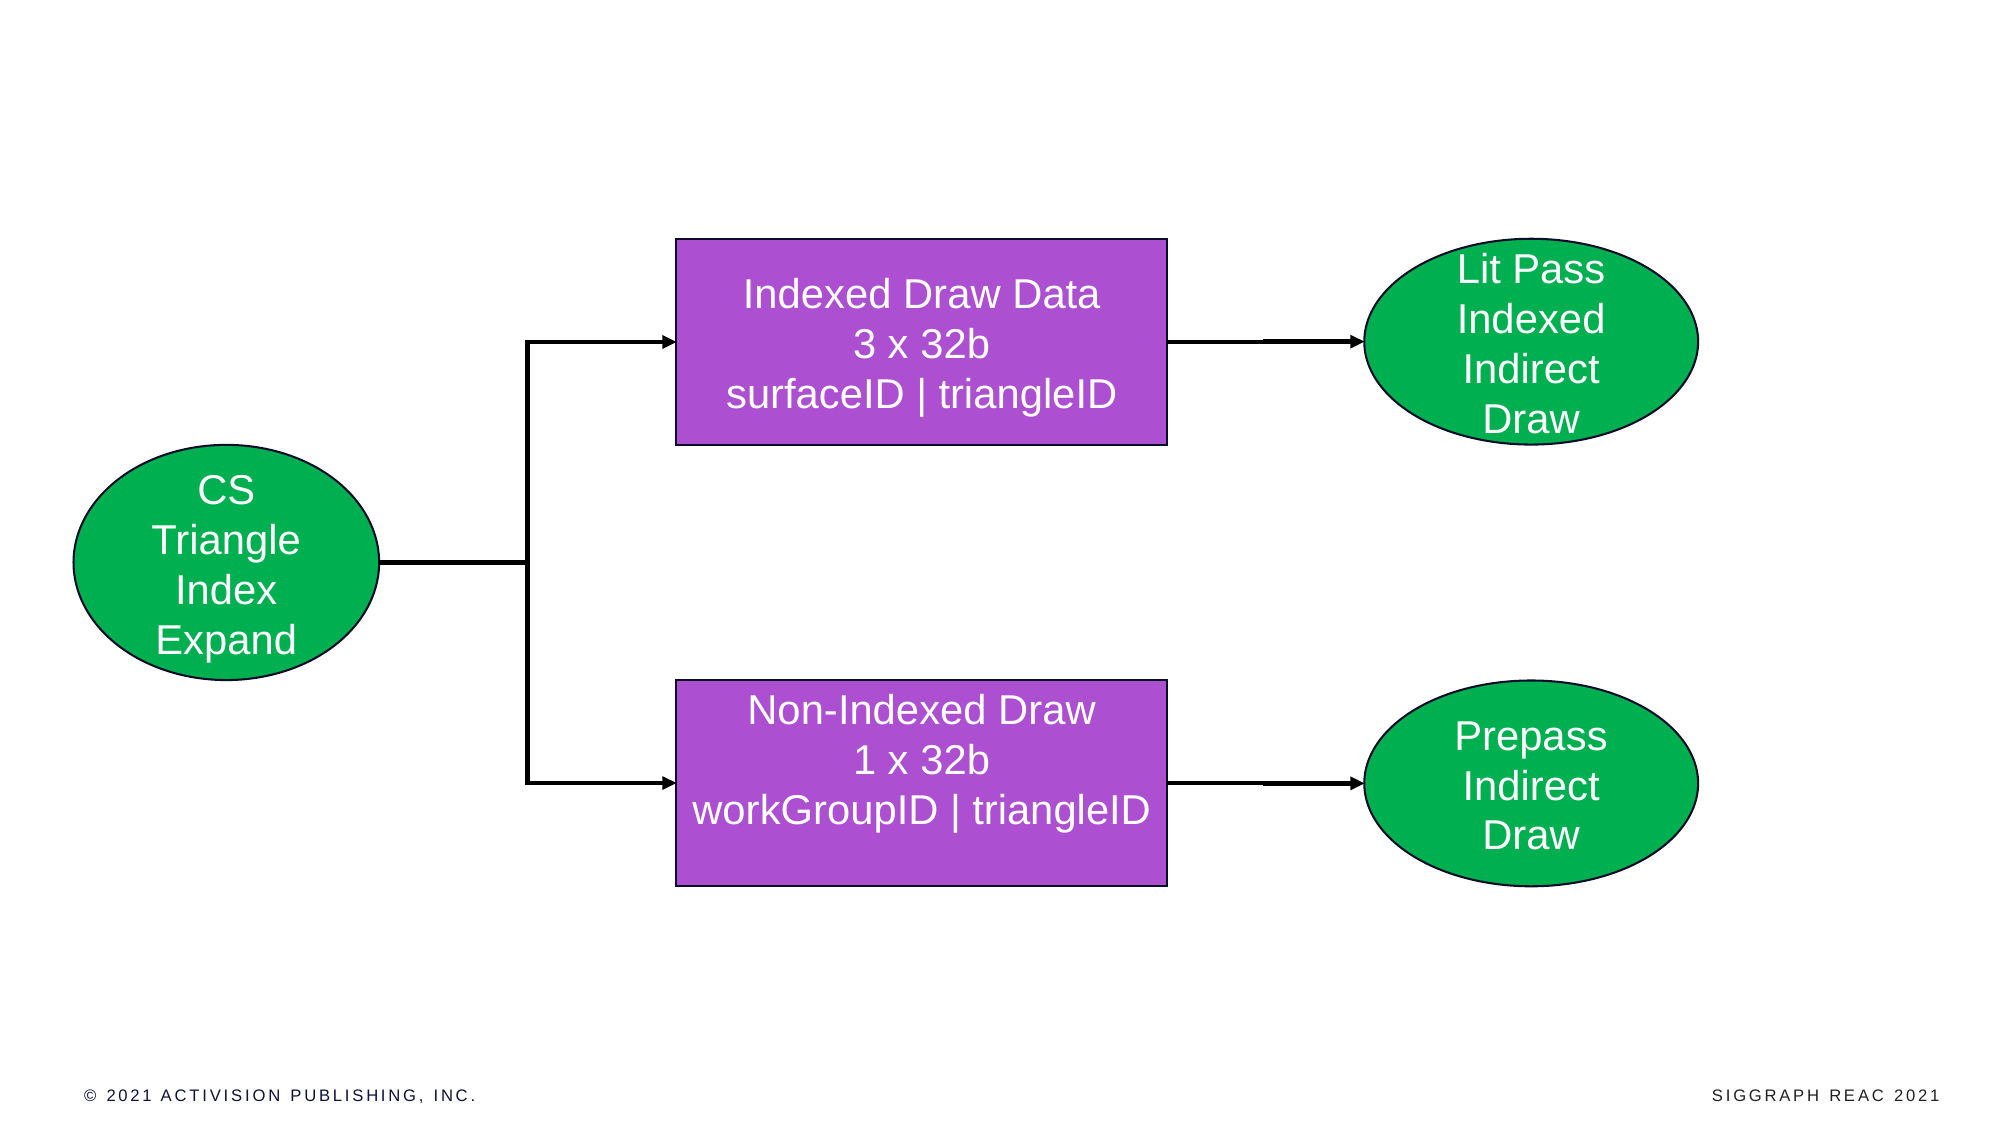

# Triangle INDEX Expand Pass : output
Lit Pass
Indexed
Indirect
Draw
Indexed Draw Data
3 x 32b
surfaceID | triangleID
CS
Triangle Index Expand
Non-Indexed Draw
1 x 32b
workGroupID | triangleID

Prepass
Indirect
Draw